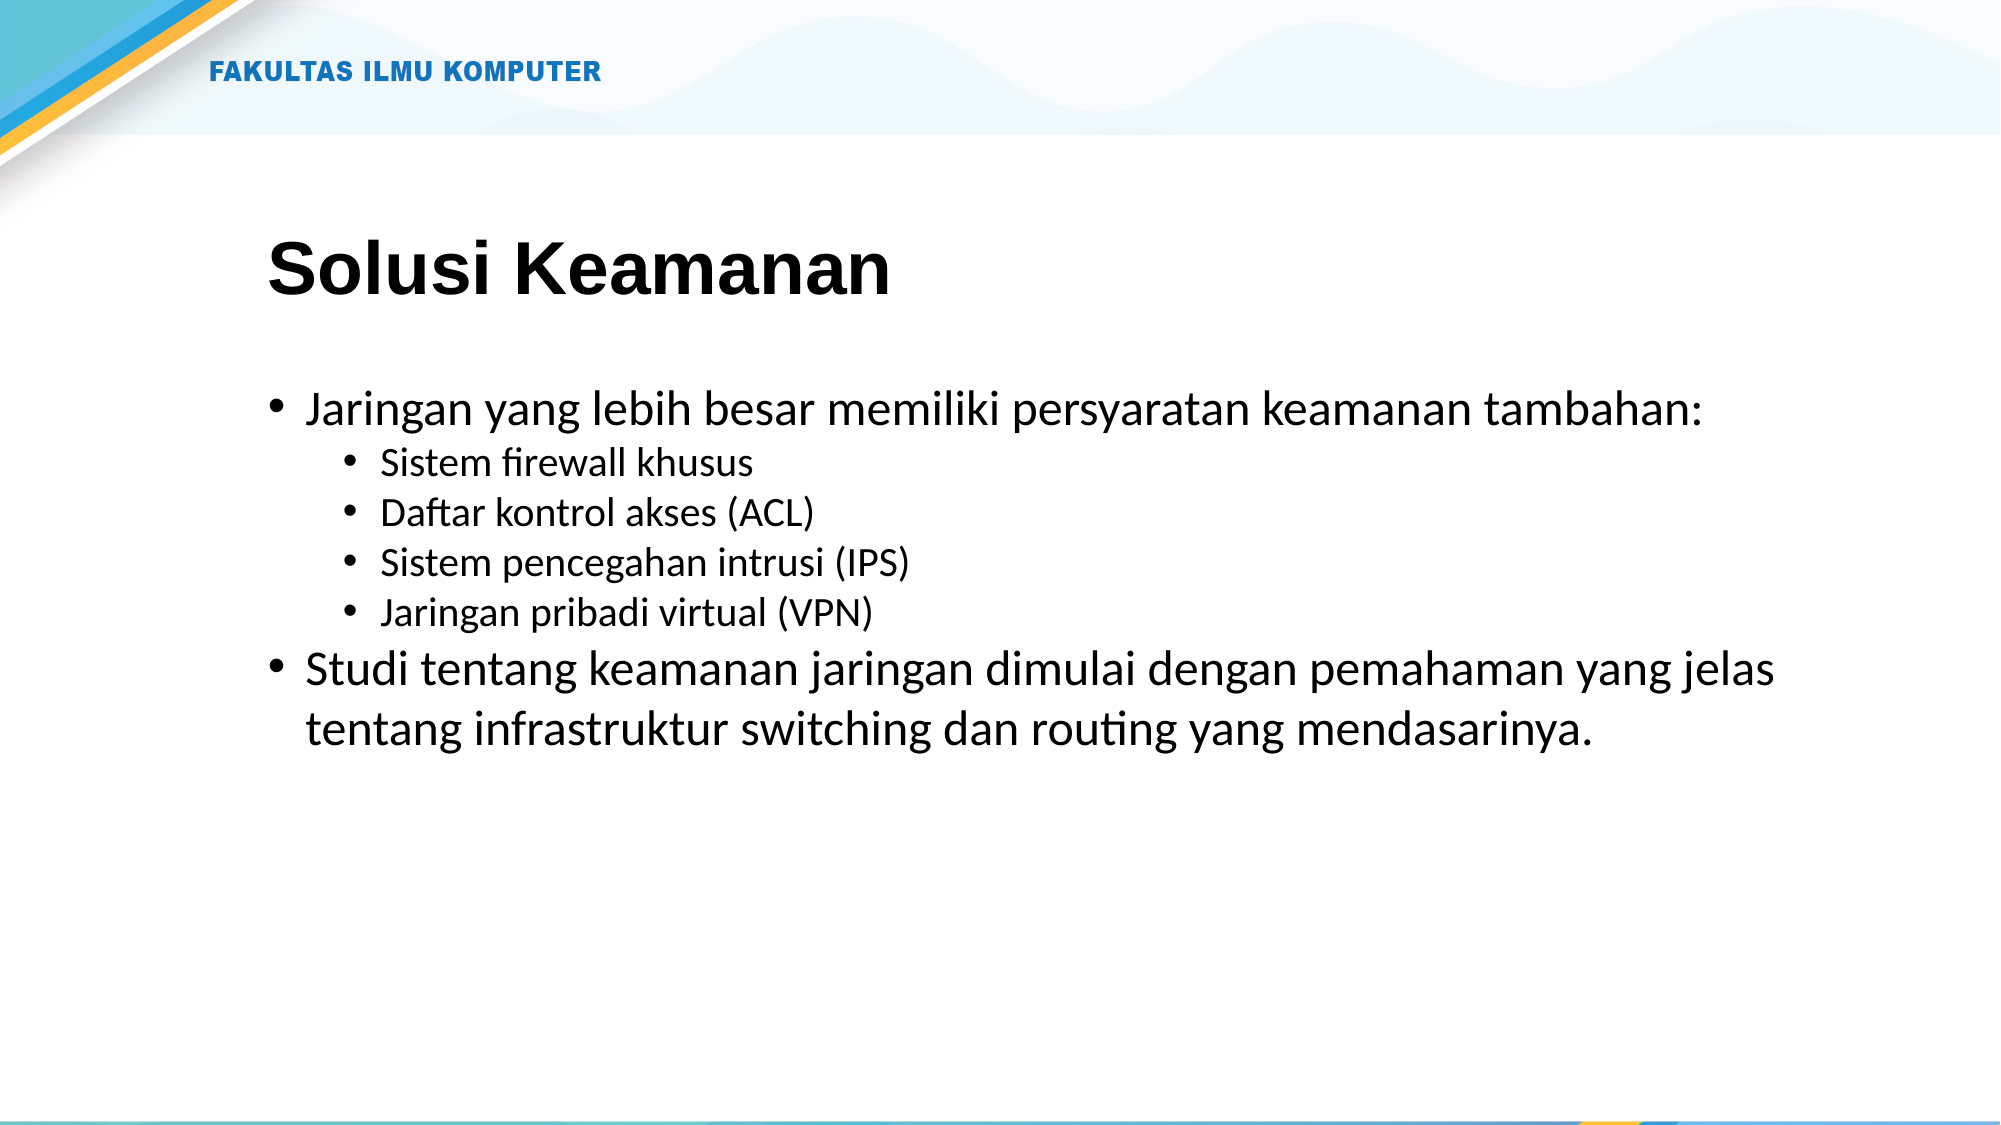

# Solusi Keamanan
Jaringan yang lebih besar memiliki persyaratan keamanan tambahan:
Sistem firewall khusus
Daftar kontrol akses (ACL)
Sistem pencegahan intrusi (IPS)
Jaringan pribadi virtual (VPN)
Studi tentang keamanan jaringan dimulai dengan pemahaman yang jelas tentang infrastruktur switching dan routing yang mendasarinya.